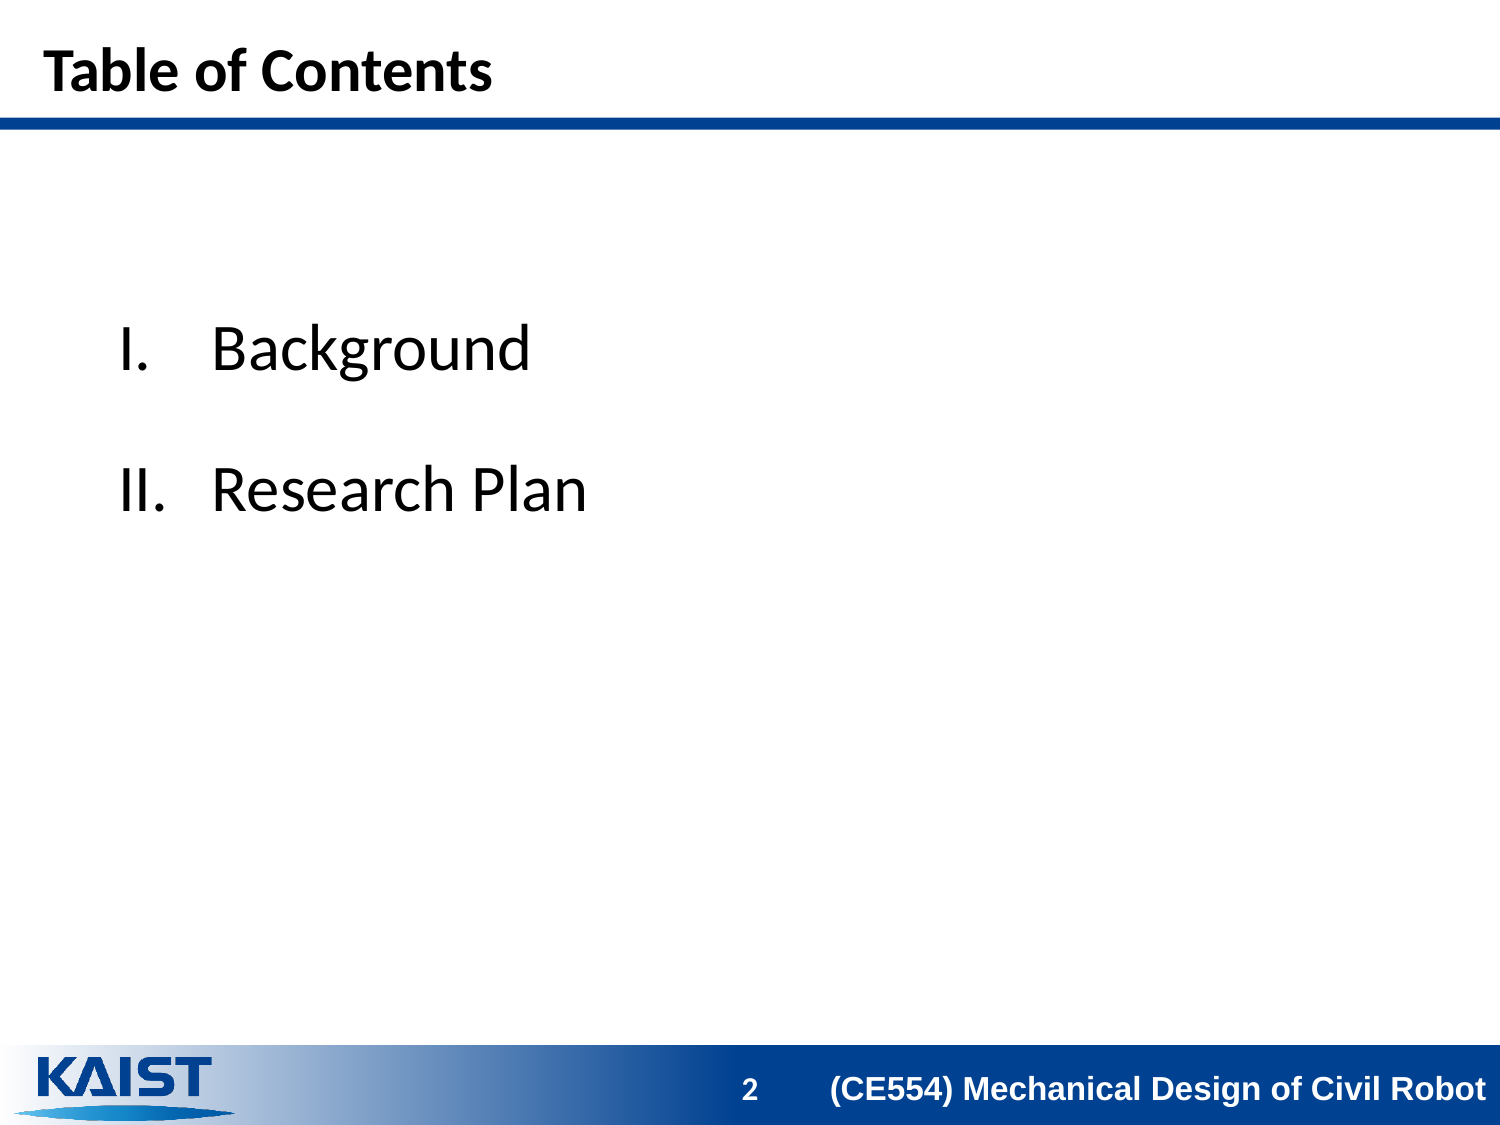

# Table of Contents
Background
Research Plan